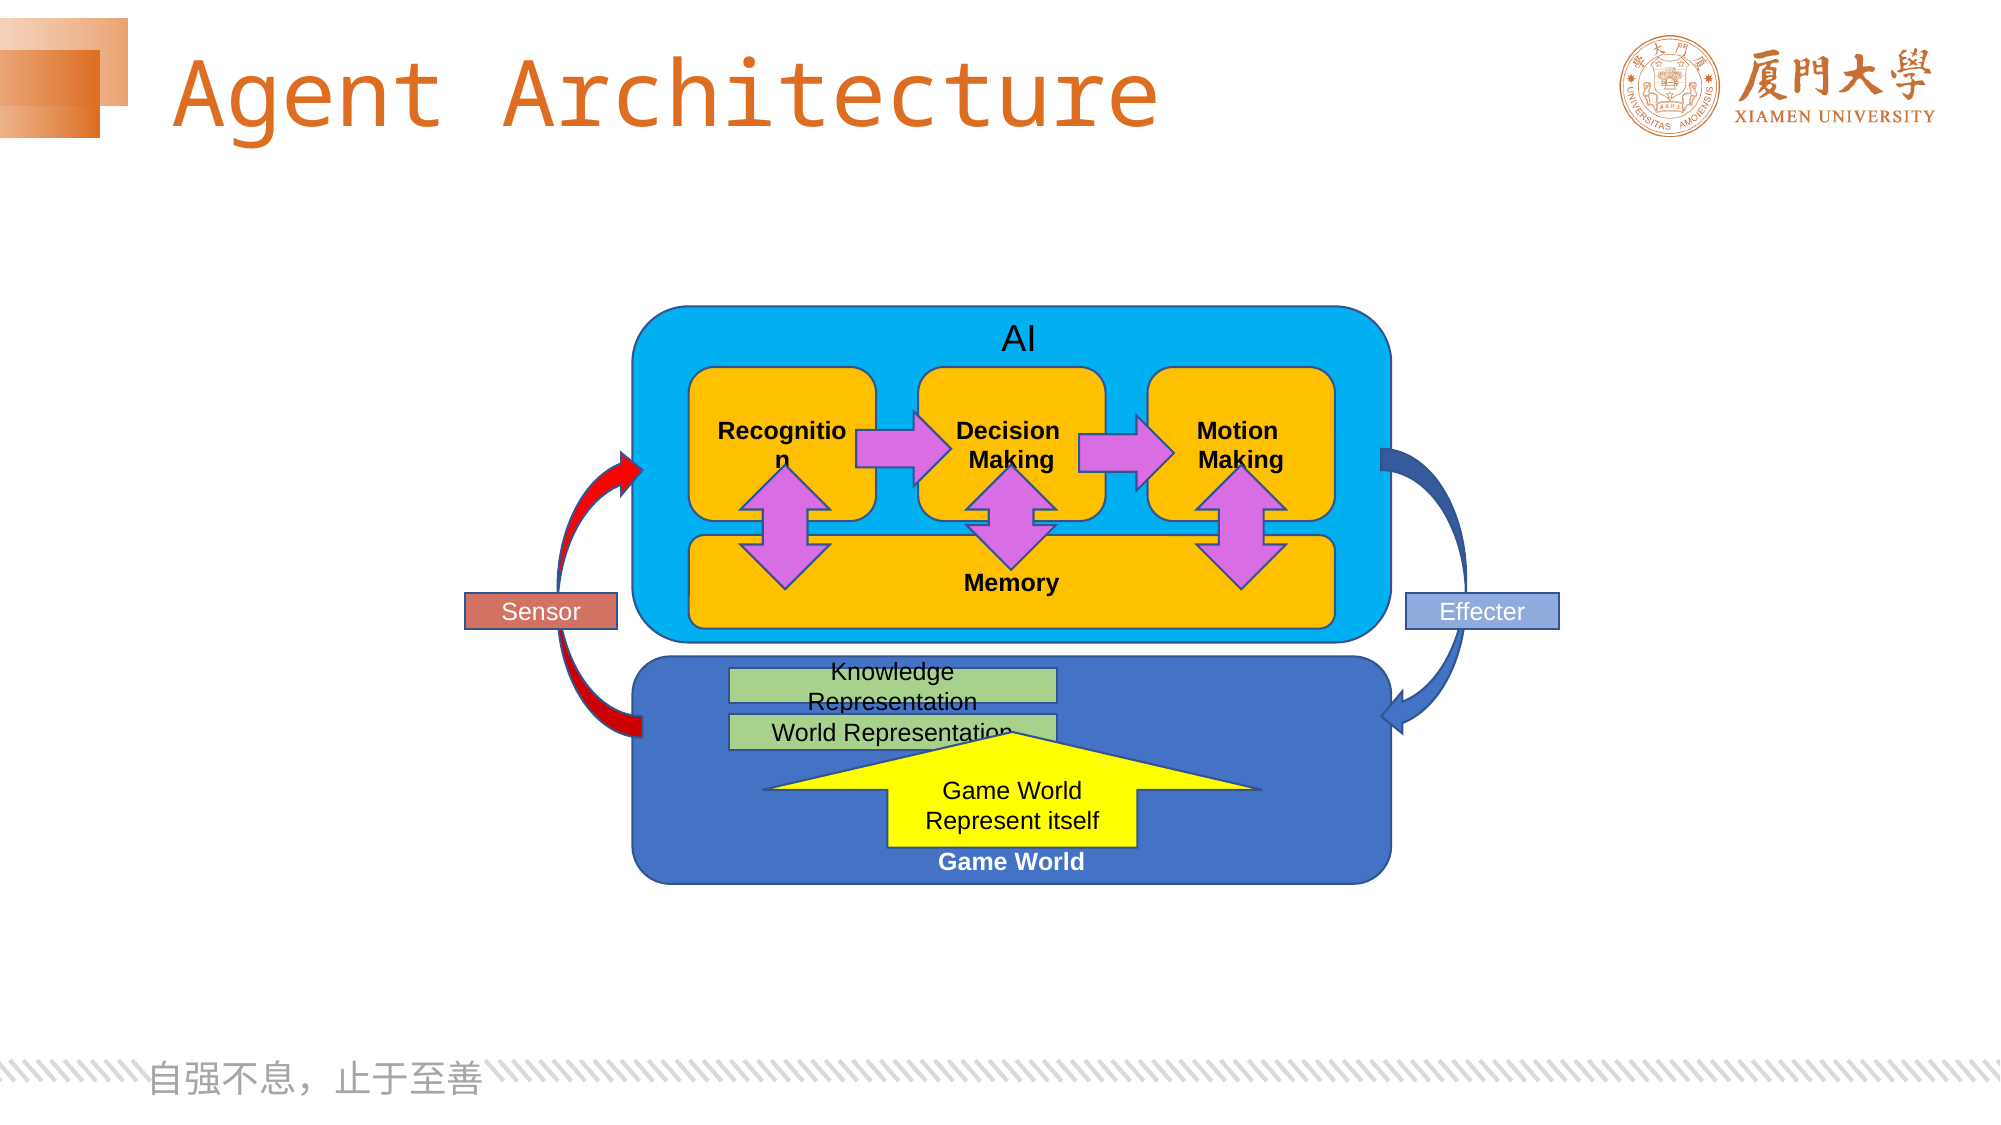

# Agent Architecture

AI
Decision
Making
Recognition
Motion
Making

Memory

Effecter
Sensor

Game World
Knowledge Representation
World Representation
Game World
Represent itself